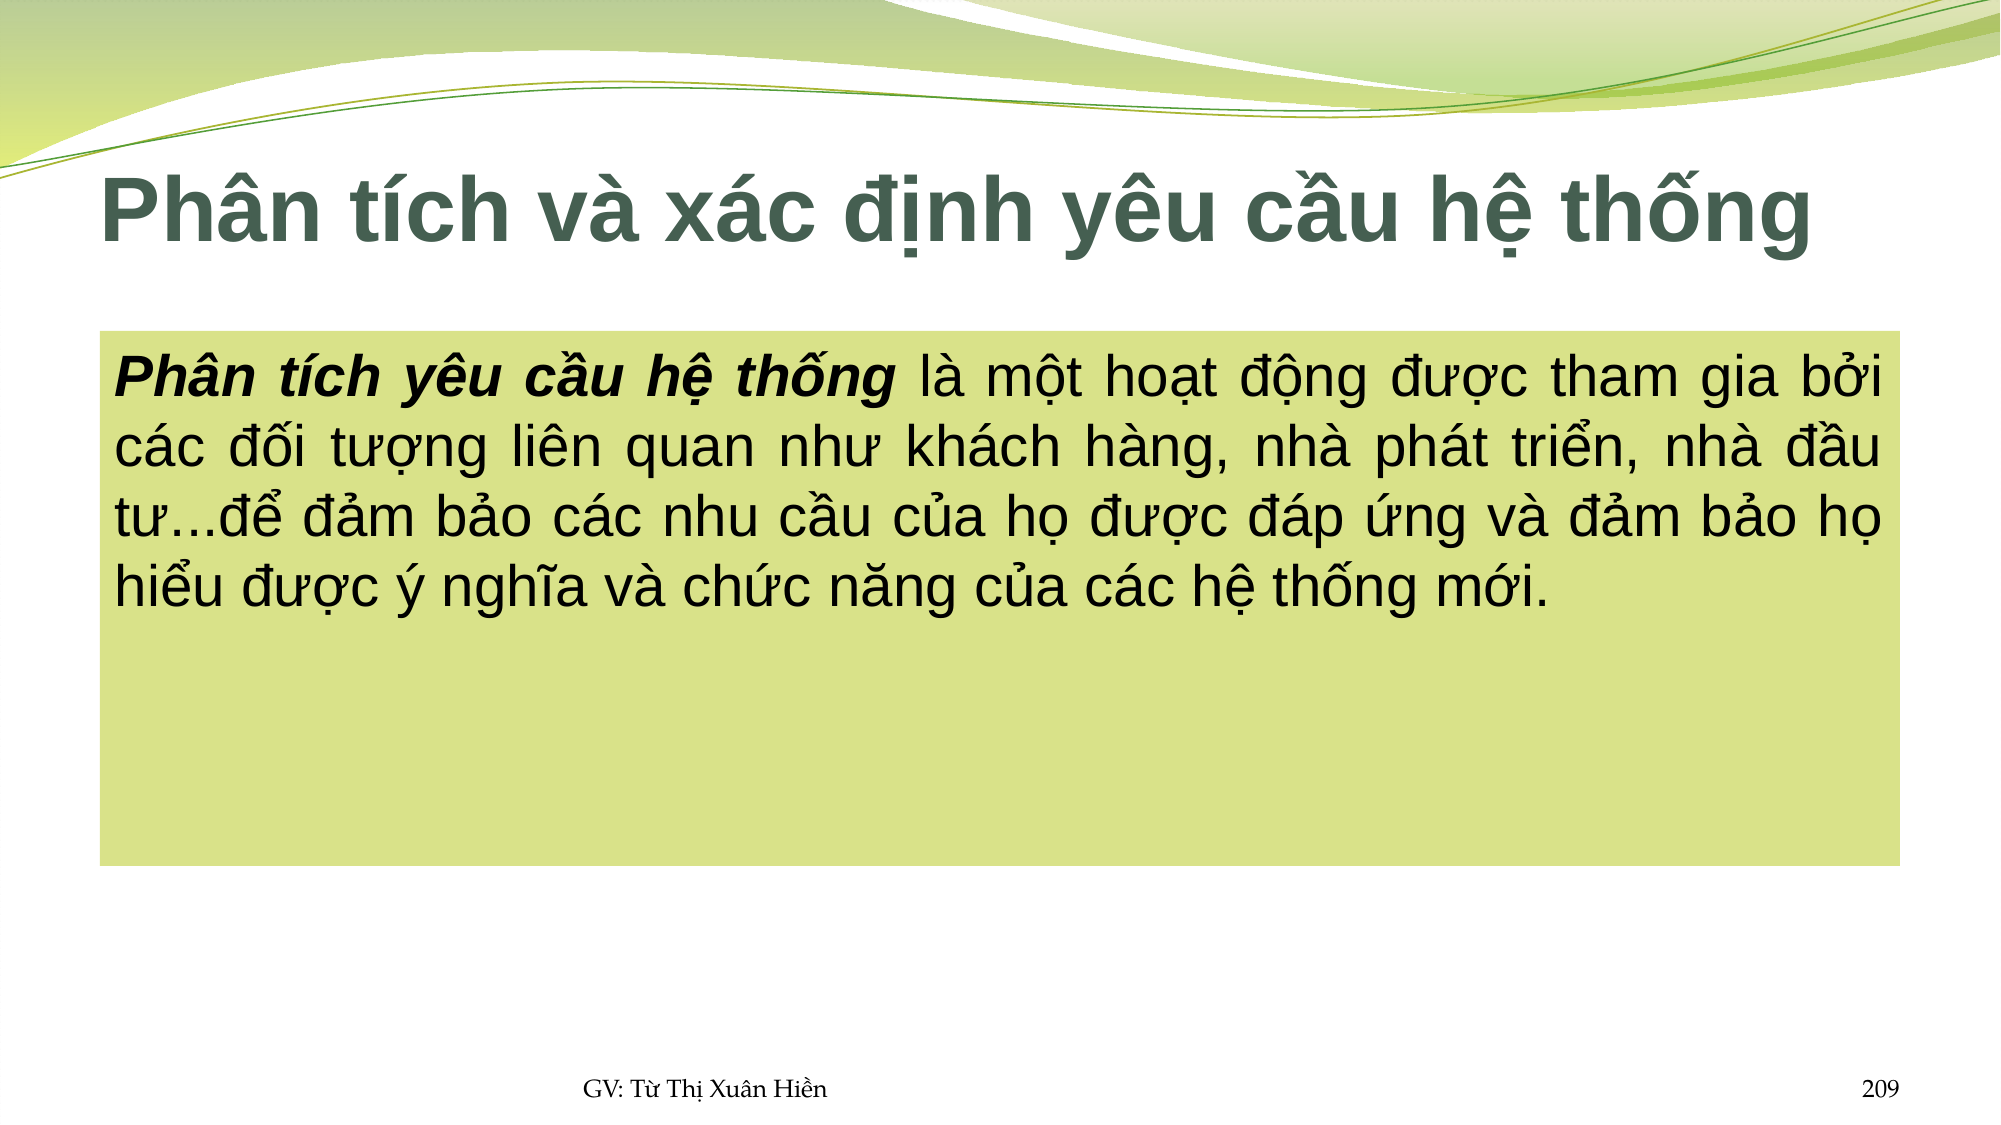

# Phân tích và xác định yêu cầu hệ thống
Phân tích yêu cầu hệ thống là một hoạt động được tham gia bởi các đối tượng liên quan như khách hàng, nhà phát triển, nhà đầu tư...để đảm bảo các nhu cầu của họ được đáp ứng và đảm bảo họ hiểu được ý nghĩa và chức năng của các hệ thống mới.

GV: Từ Thị Xuân Hiền
209